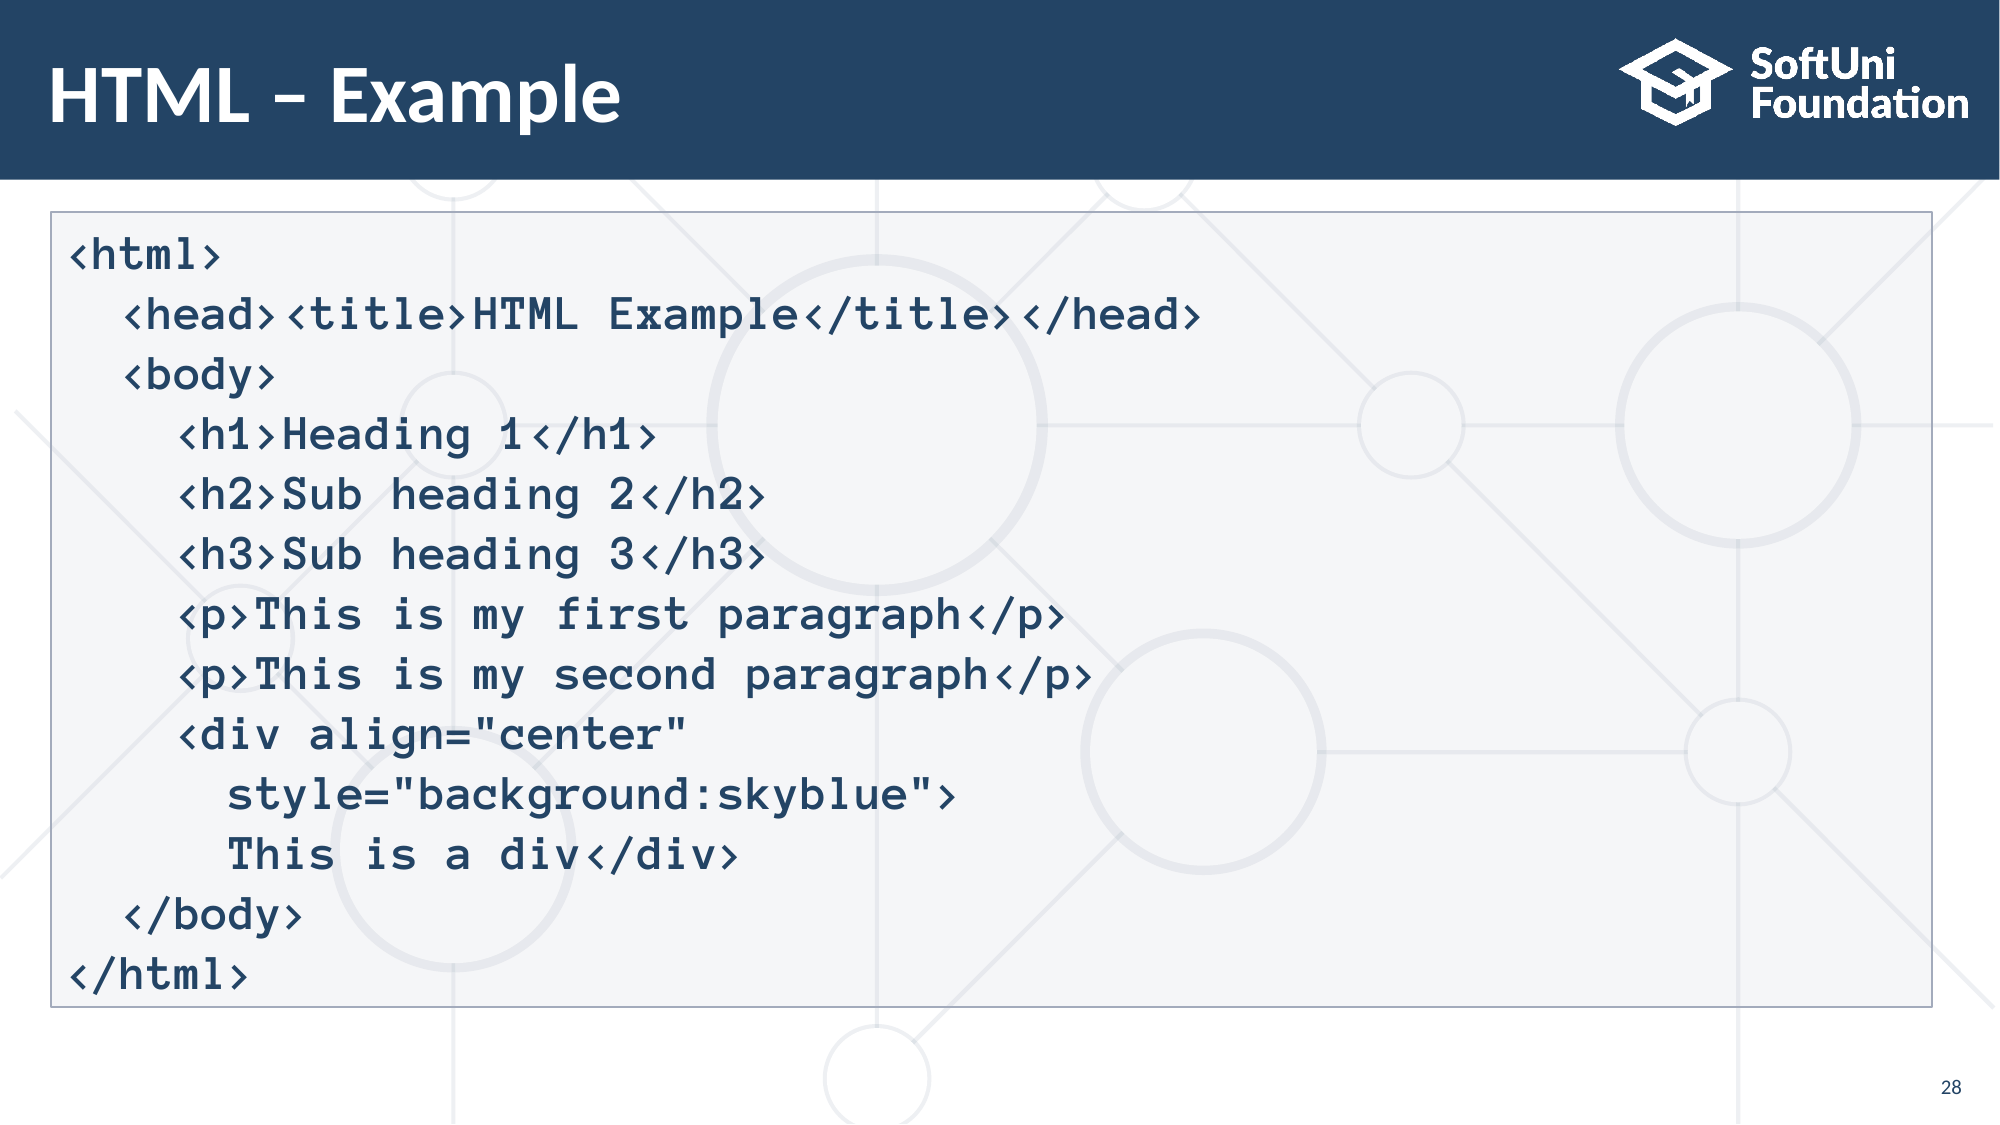

# HTML – Example
<html>
  <head><title>HTML Example</title></head>
  <body>
    <h1>Heading 1</h1>
    <h2>Sub heading 2</h2>
    <h3>Sub heading 3</h3>
    <p>This is my first paragraph</p>
    <p>This is my second paragraph</p>
    <div align="center"
      style="background:skyblue">
      This is a div</div>
  </body>
</html>
28